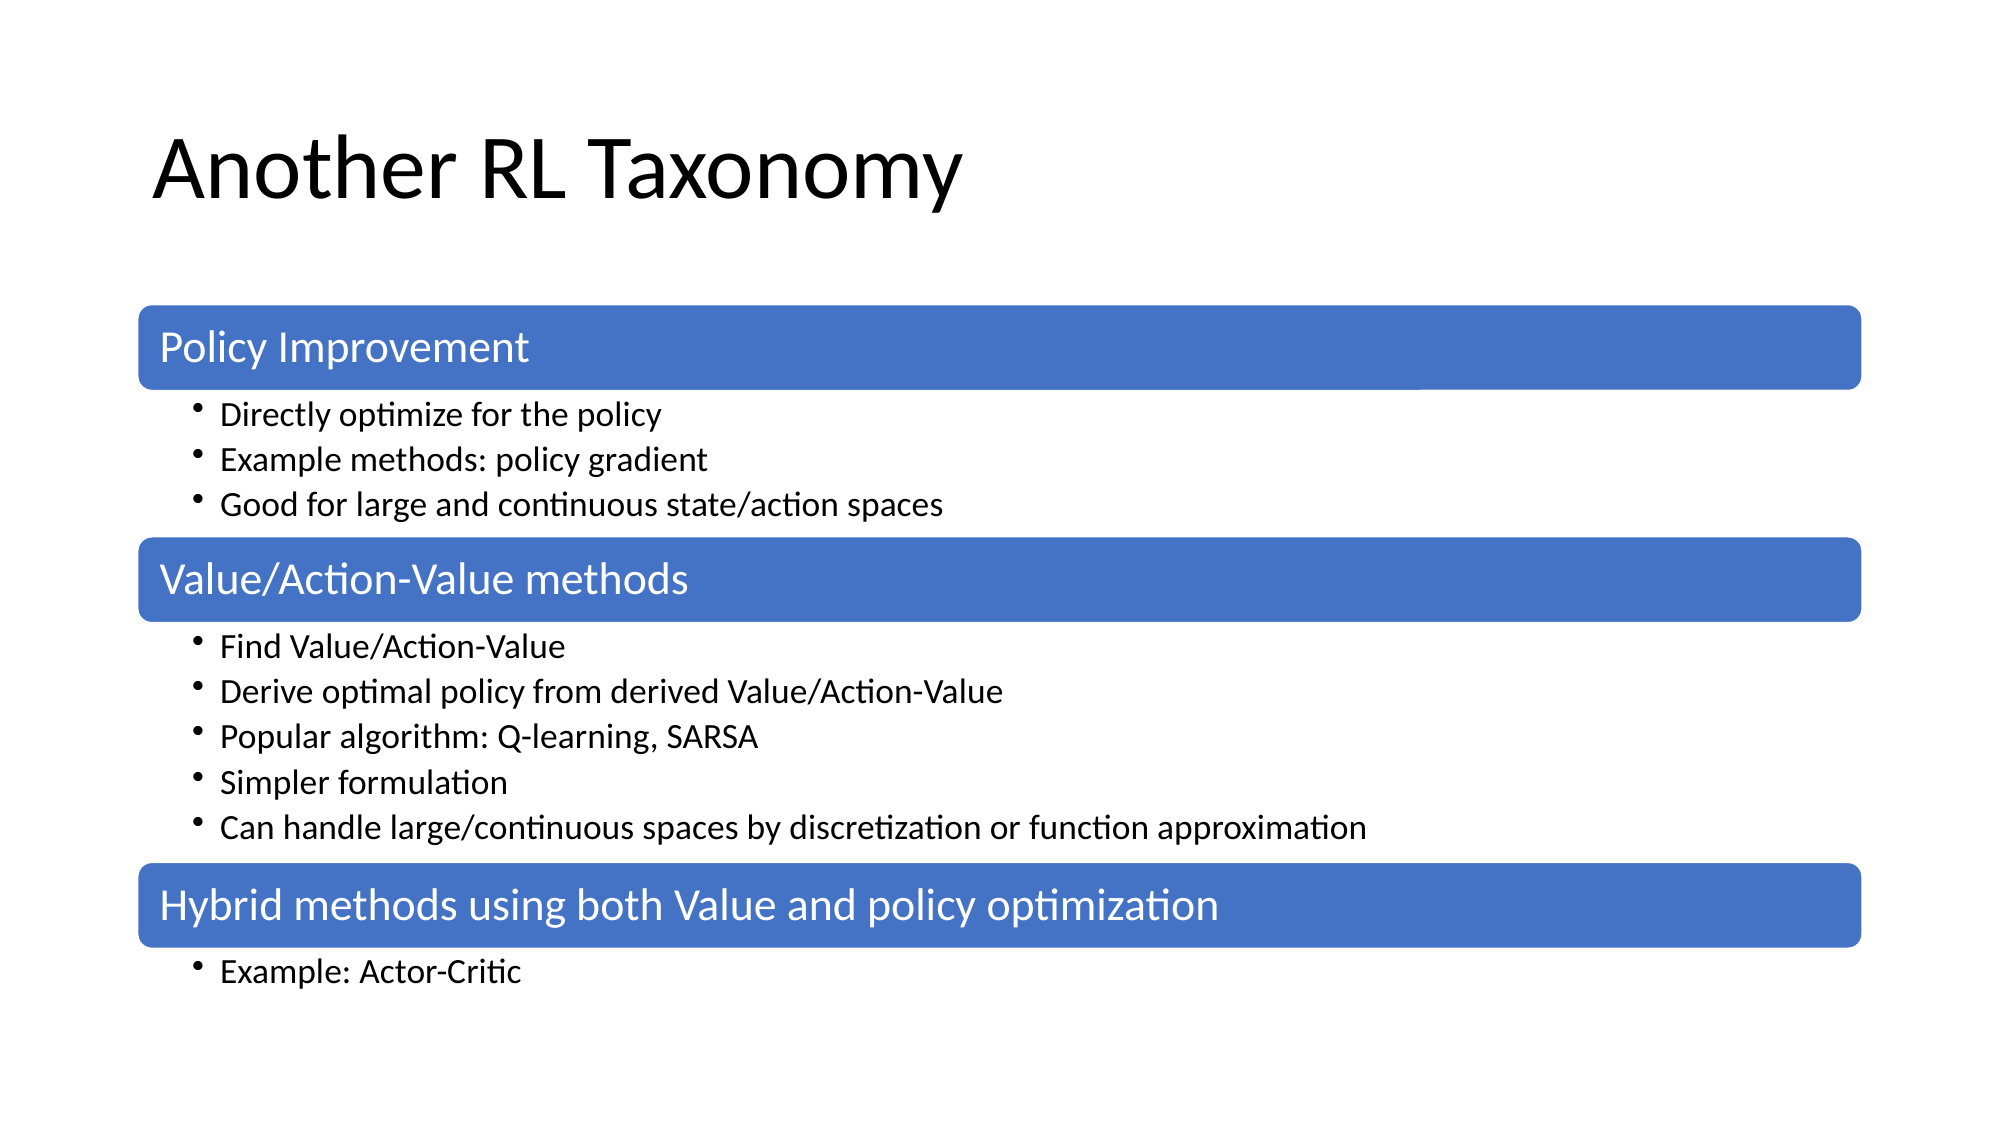

# Another RL Taxonomy
Policy Improvement
Directly optimize for the policy
Example methods: policy gradient
Good for large and continuous state/action spaces
Value/Action-Value methods
Find Value/Action-Value
Derive optimal policy from derived Value/Action-Value
Popular algorithm: Q-learning, SARSA
Simpler formulation
Can handle large/continuous spaces by discretization or function approximation
Hybrid methods using both Value and policy optimization
Example: Actor-Critic